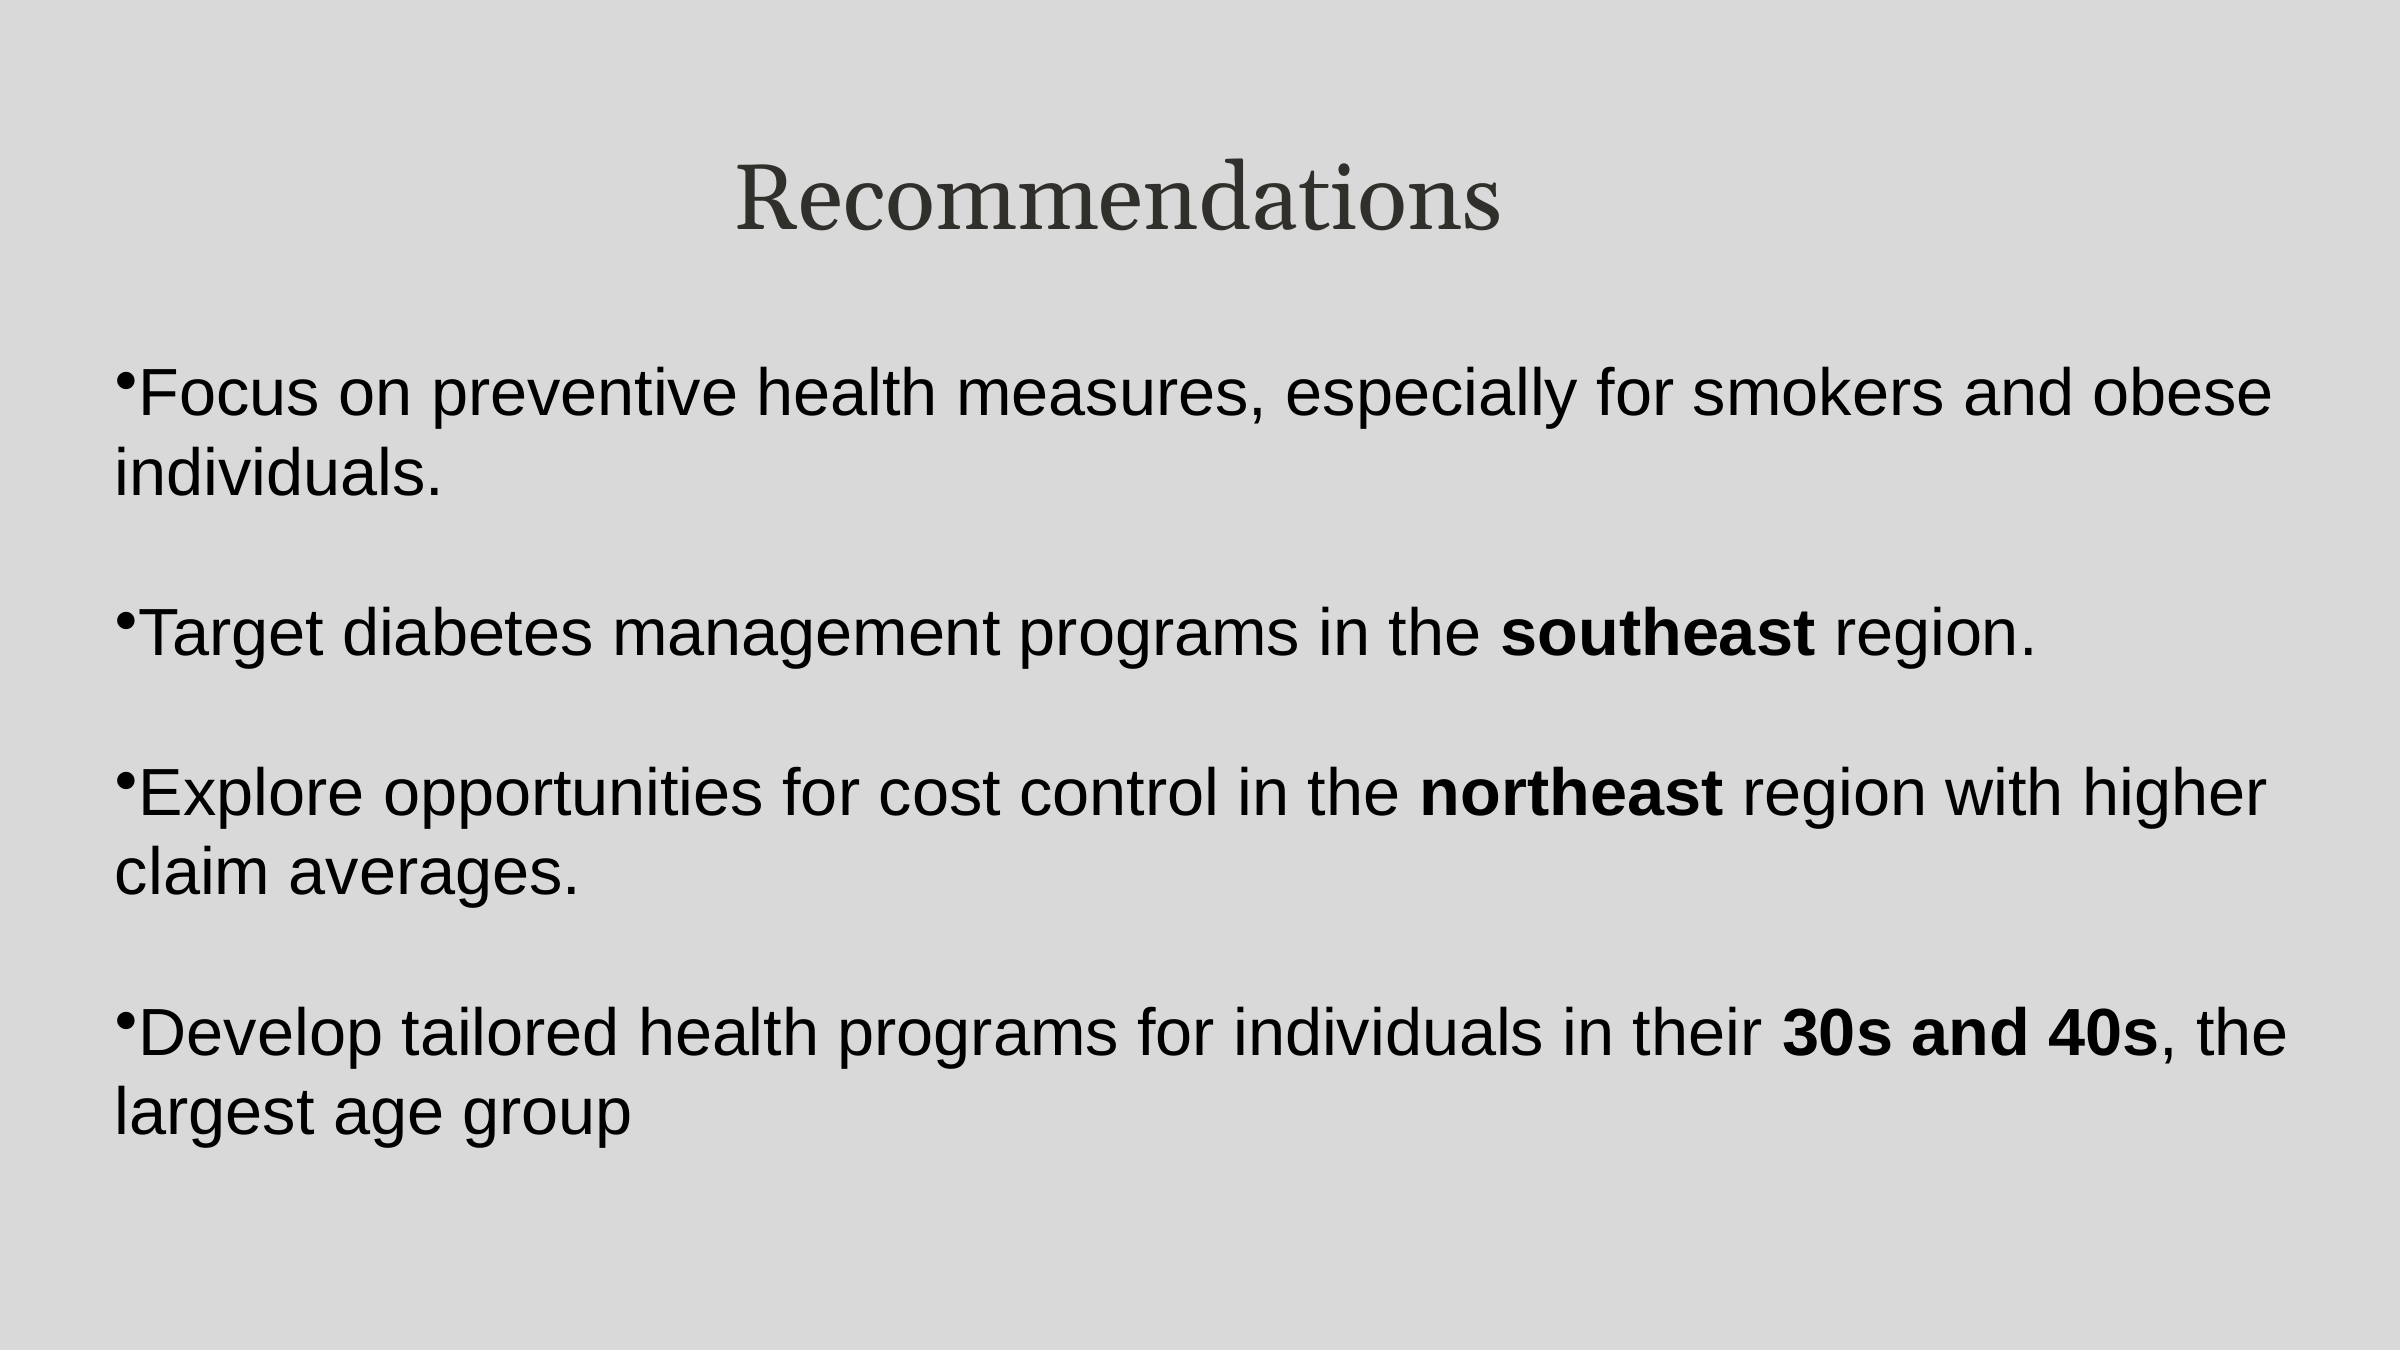

Recommendations

Focus on preventive health measures, especially for smokers and obese individuals.

Target diabetes management programs in the southeast region.

Explore opportunities for cost control in the northeast region with higher claim averages.

Develop tailored health programs for individuals in their 30s and 40s, the largest age group